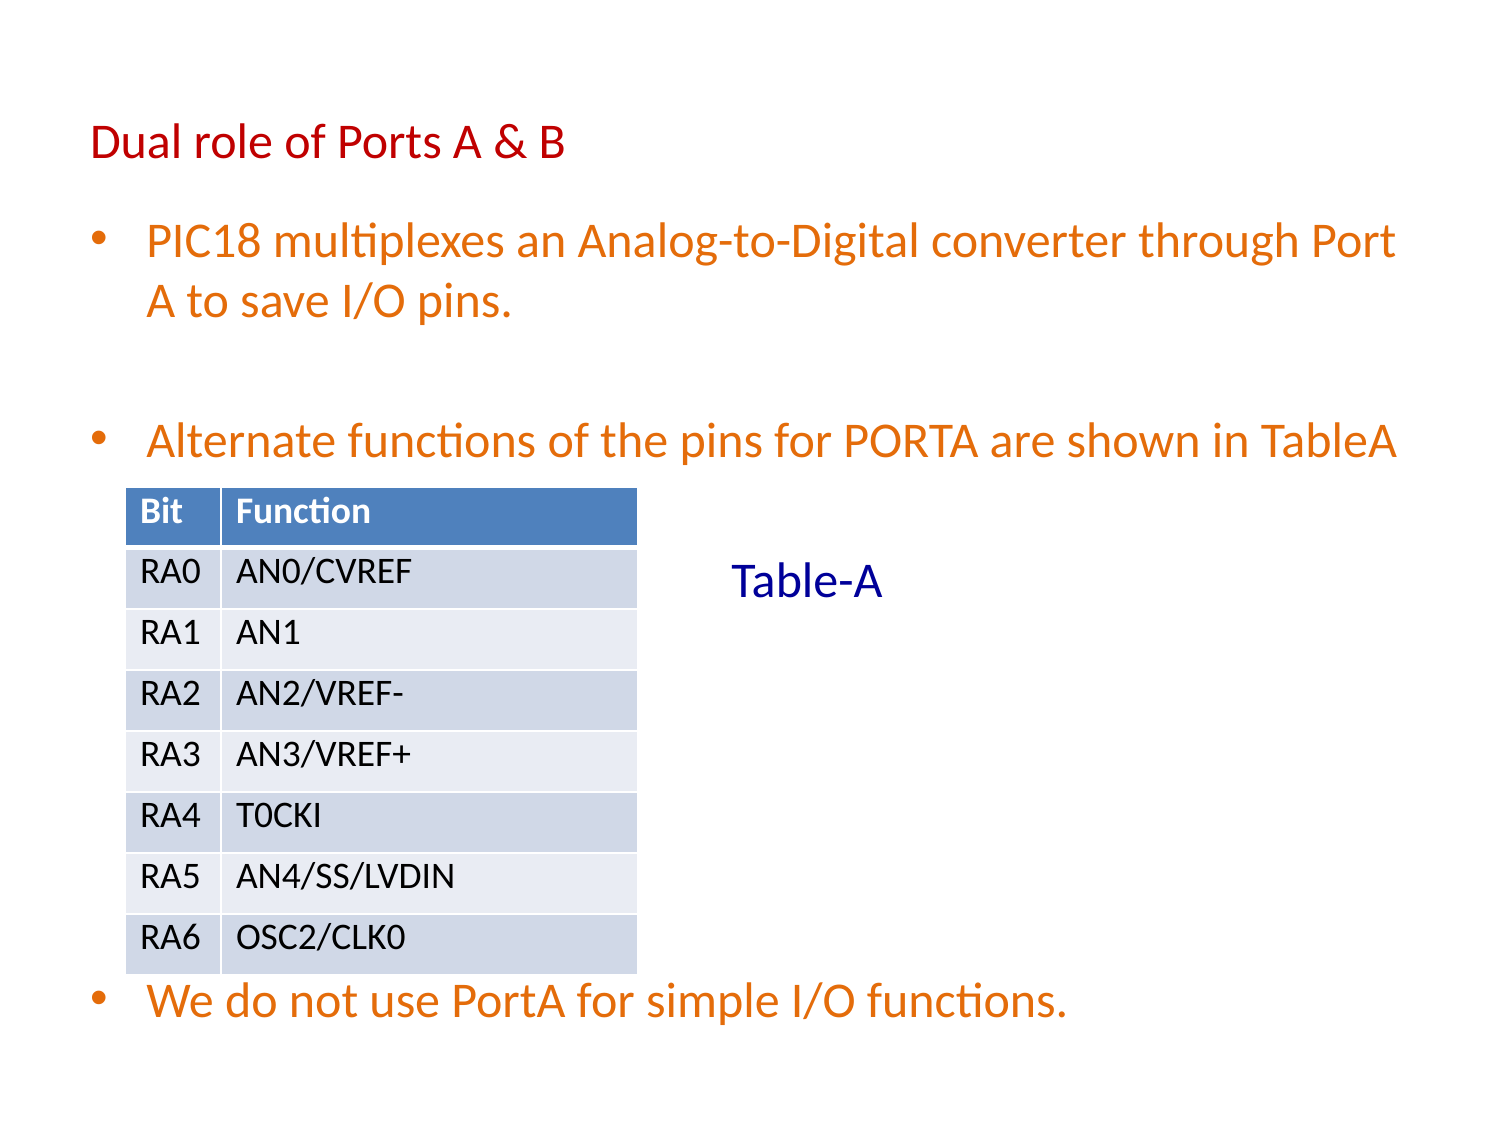

# Dual role of Ports A & B
PIC18 multiplexes an Analog-to-Digital converter through Port A to save I/O pins.

Alternate functions of the pins for PORTA are shown in TableA

                                                         Table-A

We do not use PortA for simple I/O functions.

| Bit | Function |
| --- | --- |
| RA0 | AN0/CVREF |
| RA1 | AN1 |
| RA2 | AN2/VREF- |
| RA3 | AN3/VREF+ |
| RA4 | T0CKI |
| RA5 | AN4/SS/LVDIN |
| RA6 | OSC2/CLK0 |